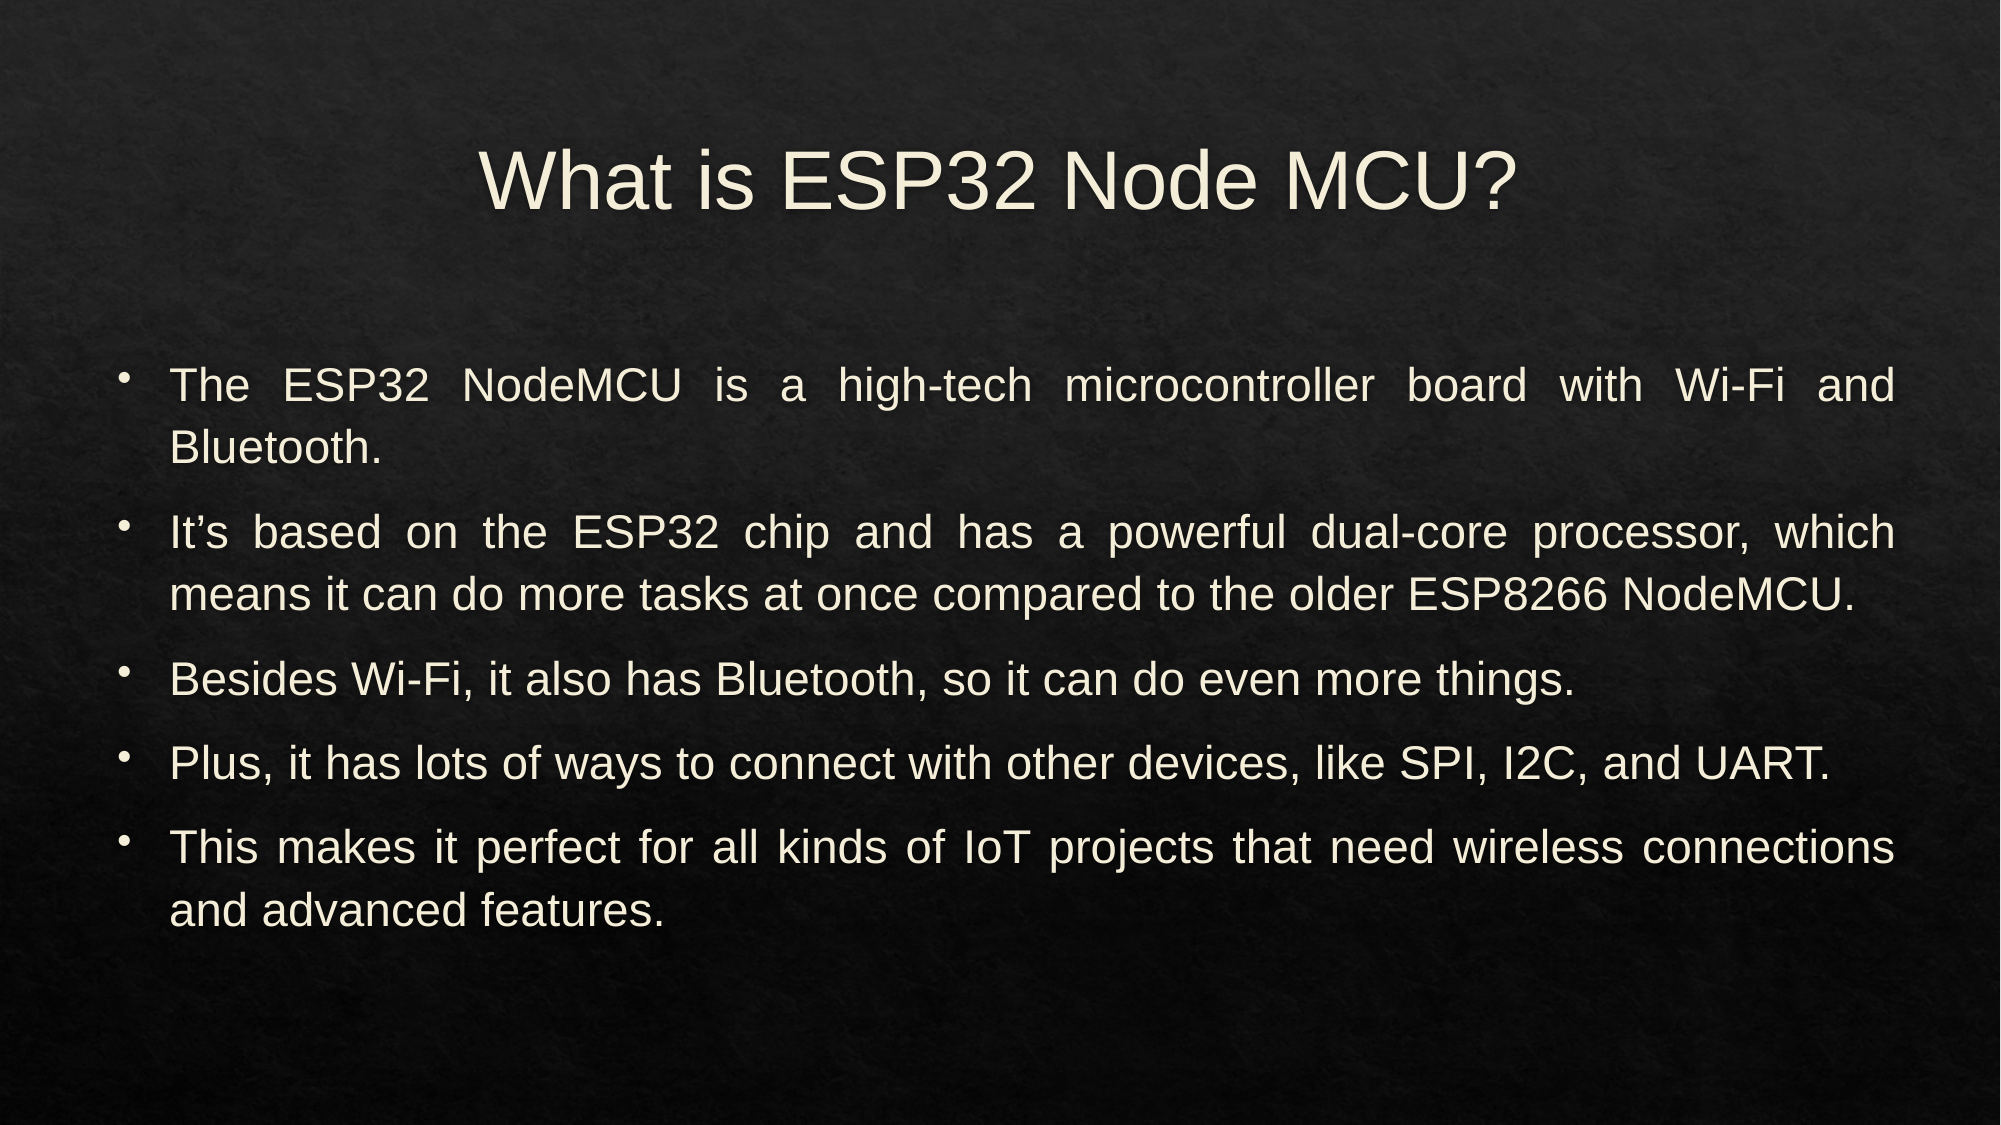

# What is ESP32 Node MCU?
The ESP32 NodeMCU is a high-tech microcontroller board with Wi-Fi and Bluetooth.
It’s based on the ESP32 chip and has a powerful dual-core processor, which means it can do more tasks at once compared to the older ESP8266 NodeMCU.
Besides Wi-Fi, it also has Bluetooth, so it can do even more things.
Plus, it has lots of ways to connect with other devices, like SPI, I2C, and UART.
This makes it perfect for all kinds of IoT projects that need wireless connections and advanced features.